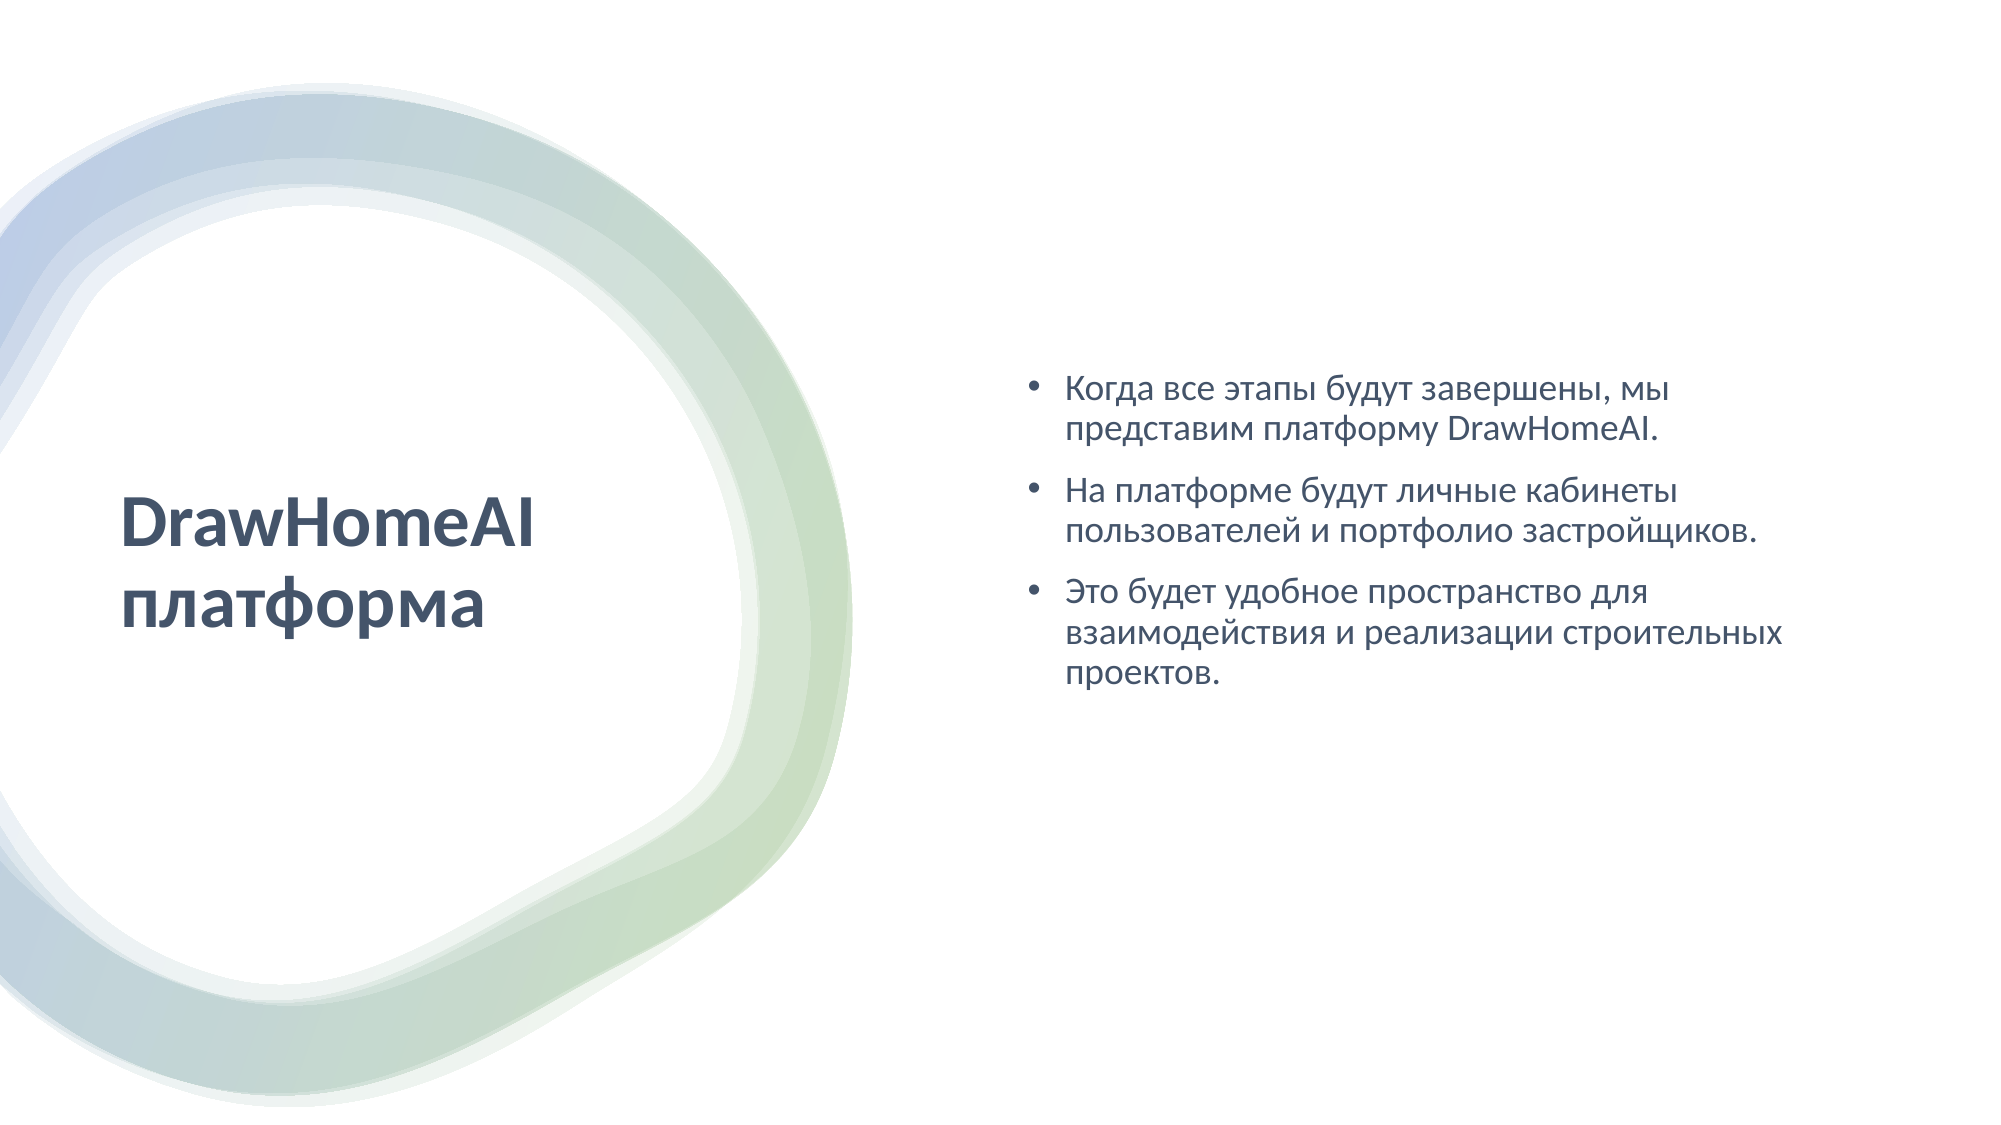

Когда все этапы будут завершены, мы представим платформу DrawHomeAI.
На платформе будут личные кабинеты пользователей и портфолио застройщиков.
Это будет удобное пространство для взаимодействия и реализации строительных проектов.

# DrawHomeAI платформа